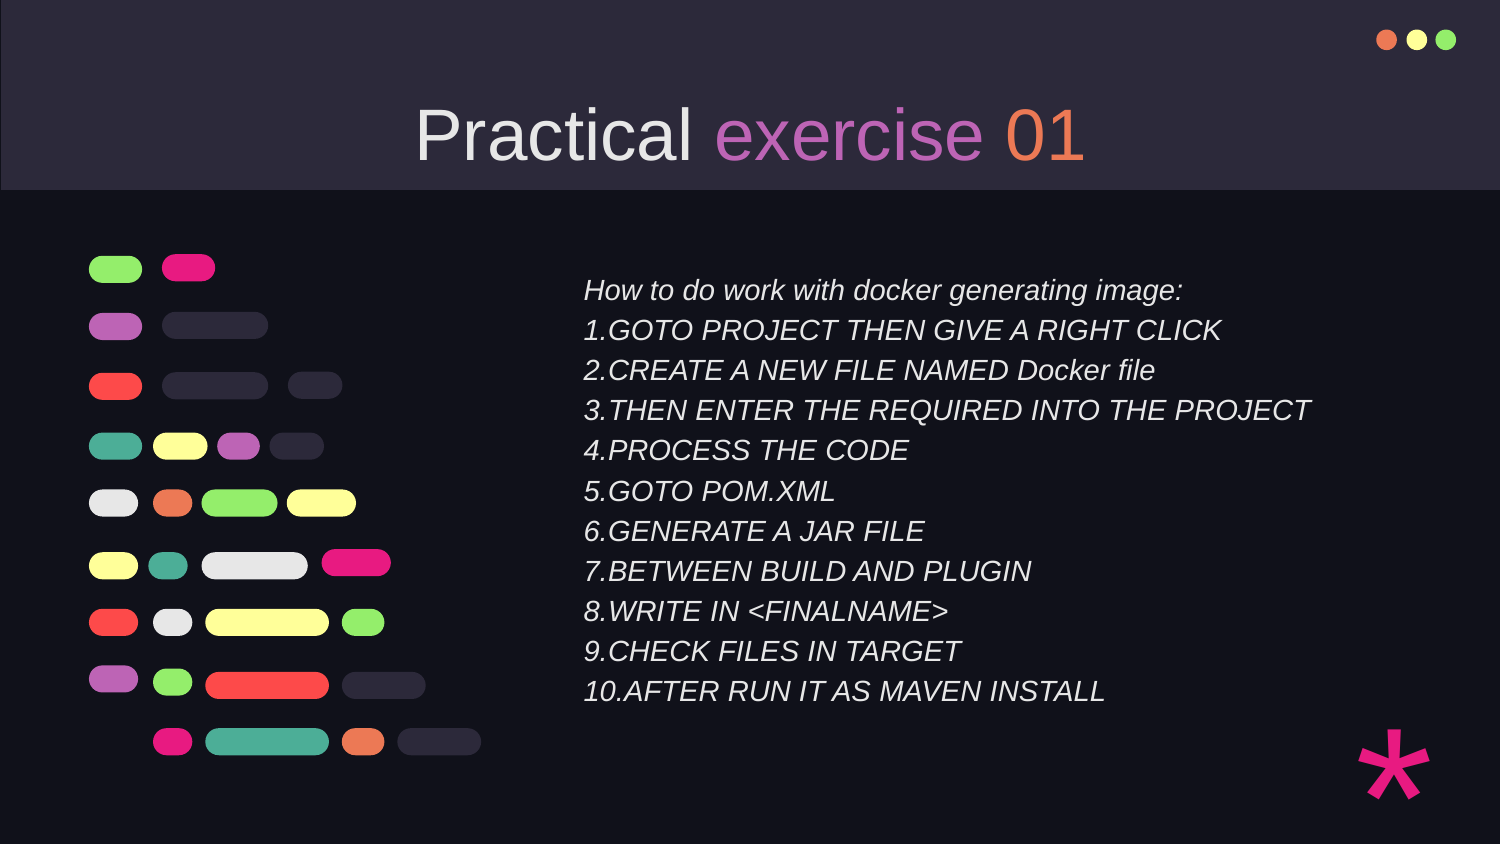

# Practical exercise 01
How to do work with docker generating image:
1.GOTO PROJECT THEN GIVE A RIGHT CLICK
2.CREATE A NEW FILE NAMED Docker file
3.THEN ENTER THE REQUIRED INTO THE PROJECT
4.PROCESS THE CODE
5.GOTO POM.XML
6.GENERATE A JAR FILE
7.BETWEEN BUILD AND PLUGIN
8.WRITE IN <FINALNAME>
9.CHECK FILES IN TARGET
10.AFTER RUN IT AS MAVEN INSTALL

*